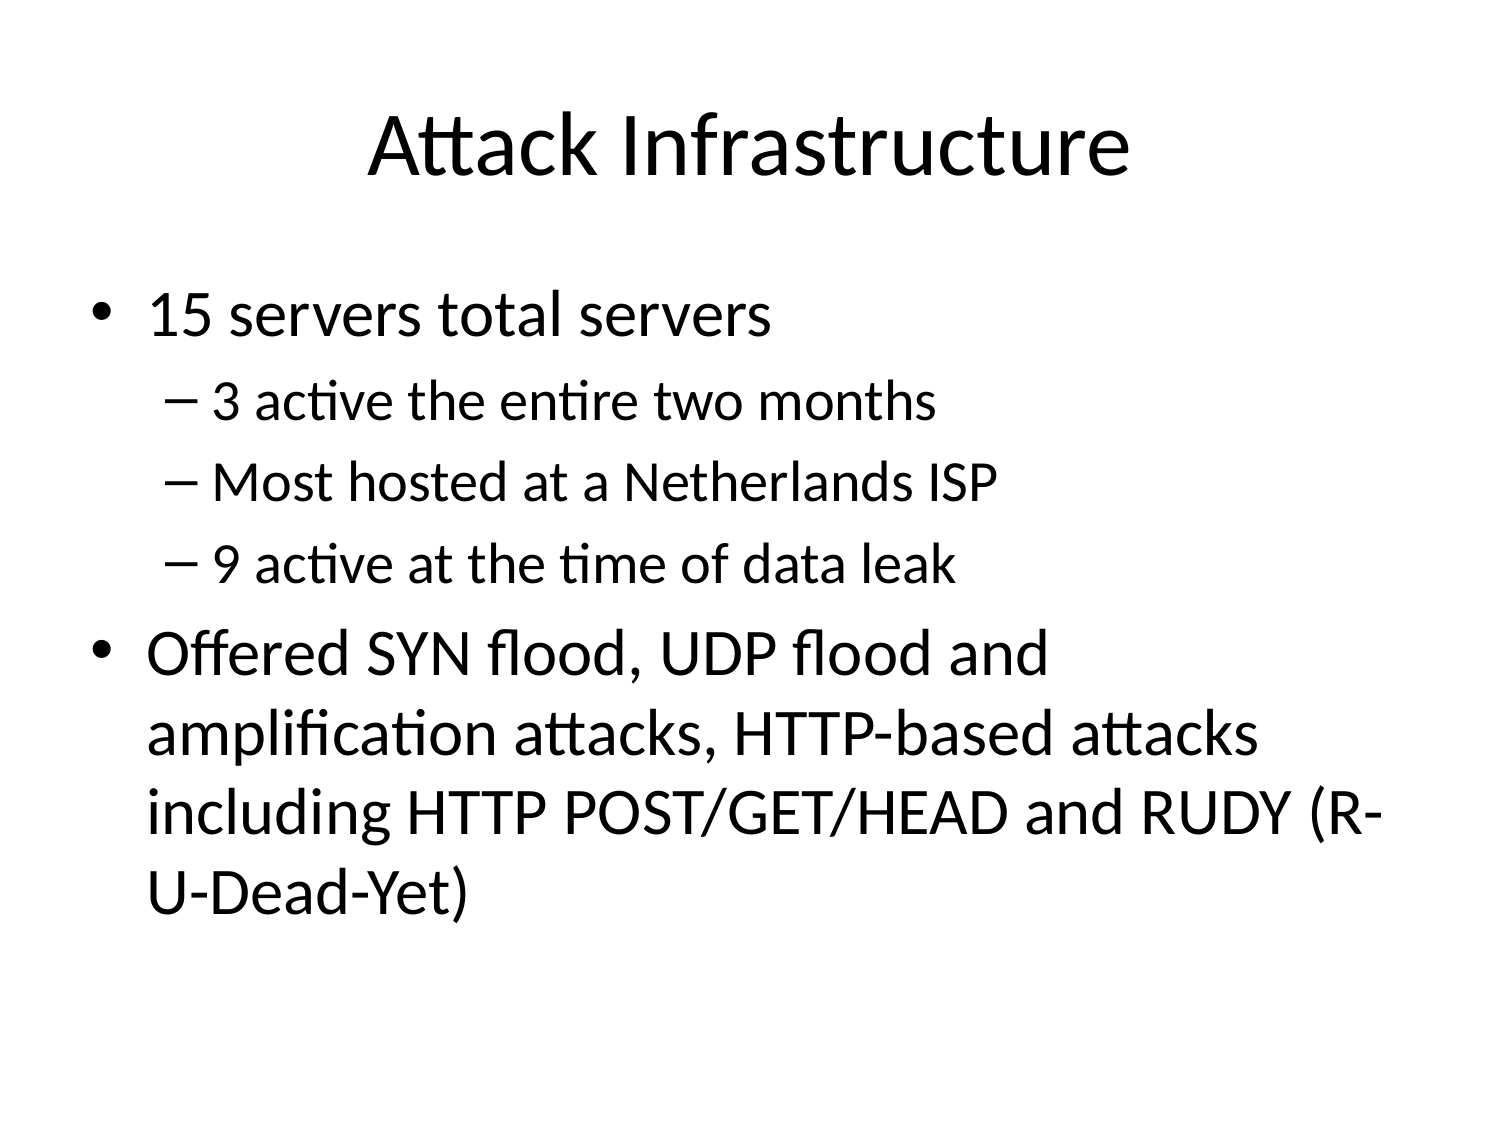

# Attack Infrastructure
15 servers total servers
3 active the entire two months
Most hosted at a Netherlands ISP
9 active at the time of data leak
Offered SYN flood, UDP flood and amplification attacks, HTTP-based attacks including HTTP POST/GET/HEAD and RUDY (R-U-Dead-Yet)